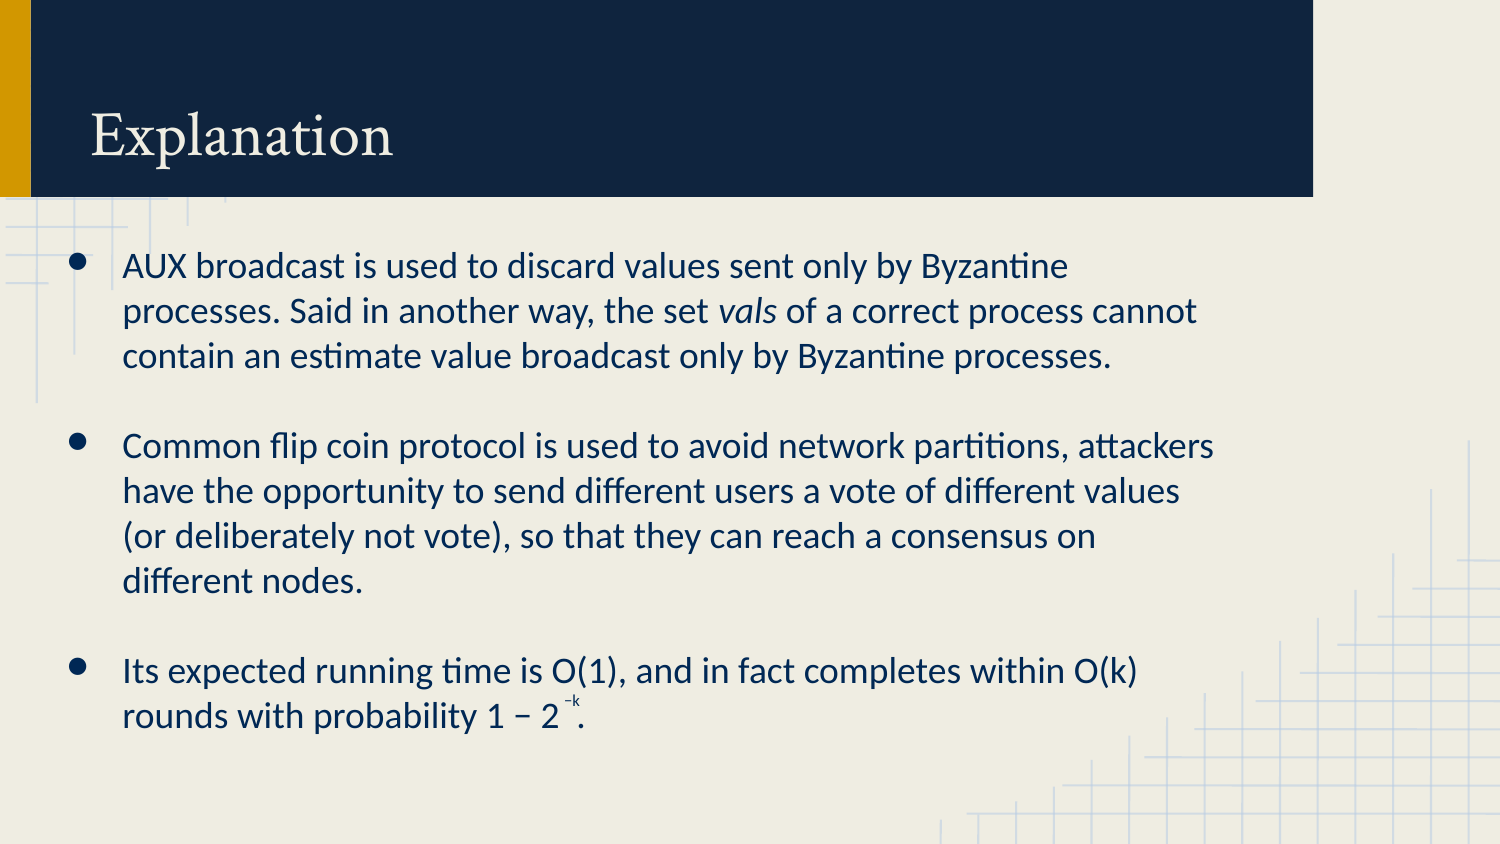

# Explanation
AUX broadcast is used to discard values sent only by Byzantine processes. Said in another way, the set vals of a correct process cannot contain an estimate value broadcast only by Byzantine processes.

Common flip coin protocol is used to avoid network partitions, attackers have the opportunity to send different users a vote of different values (or deliberately not vote), so that they can reach a consensus on different nodes.

Its expected running time is O(1), and in fact completes within O(k) rounds with probability 1 − 2  .

−k